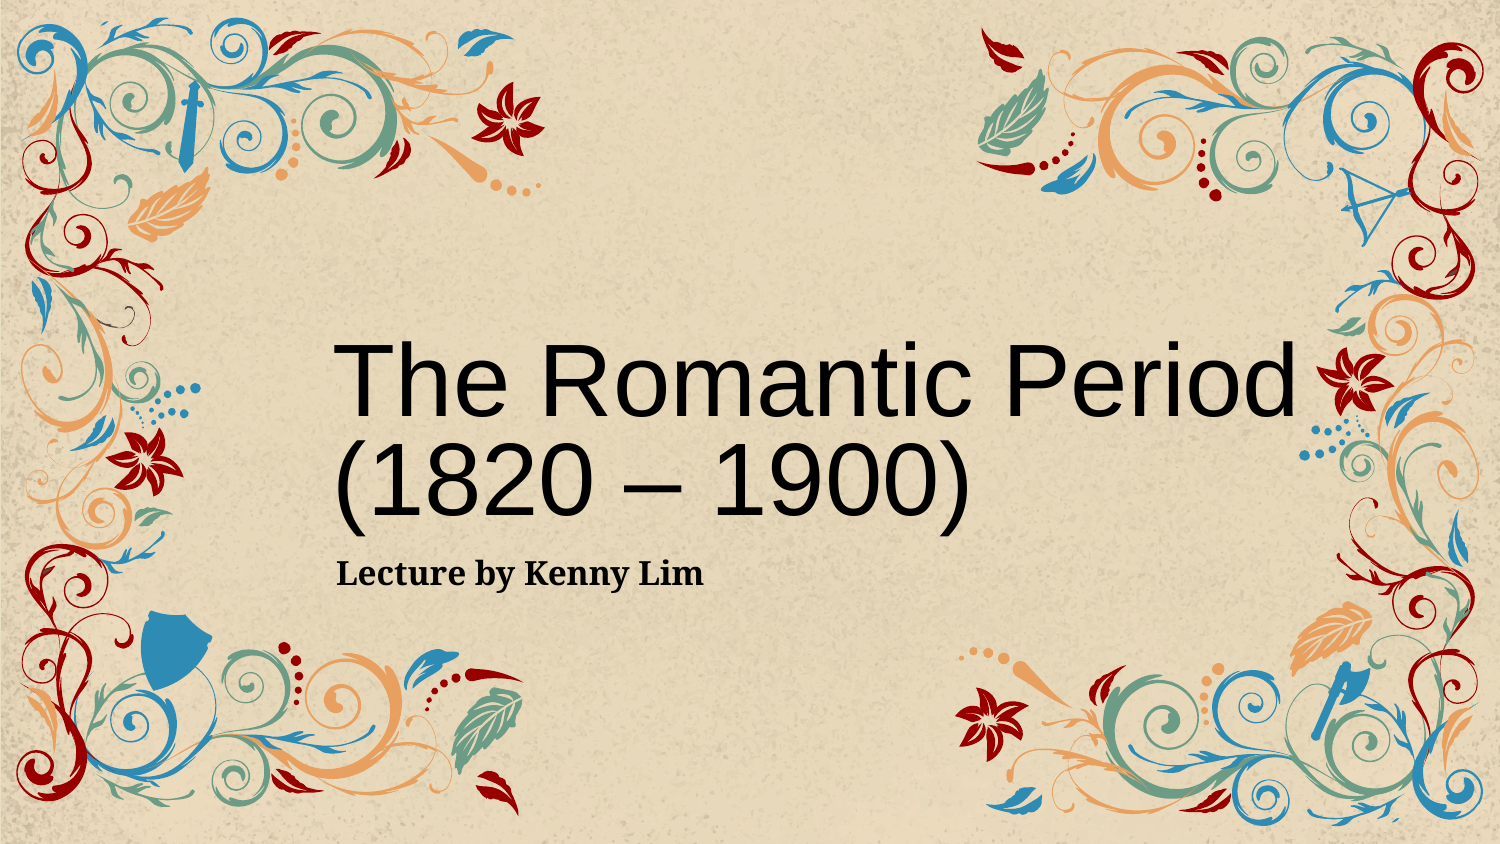

# The Romantic Period (1820 – 1900)
Lecture by Kenny Lim